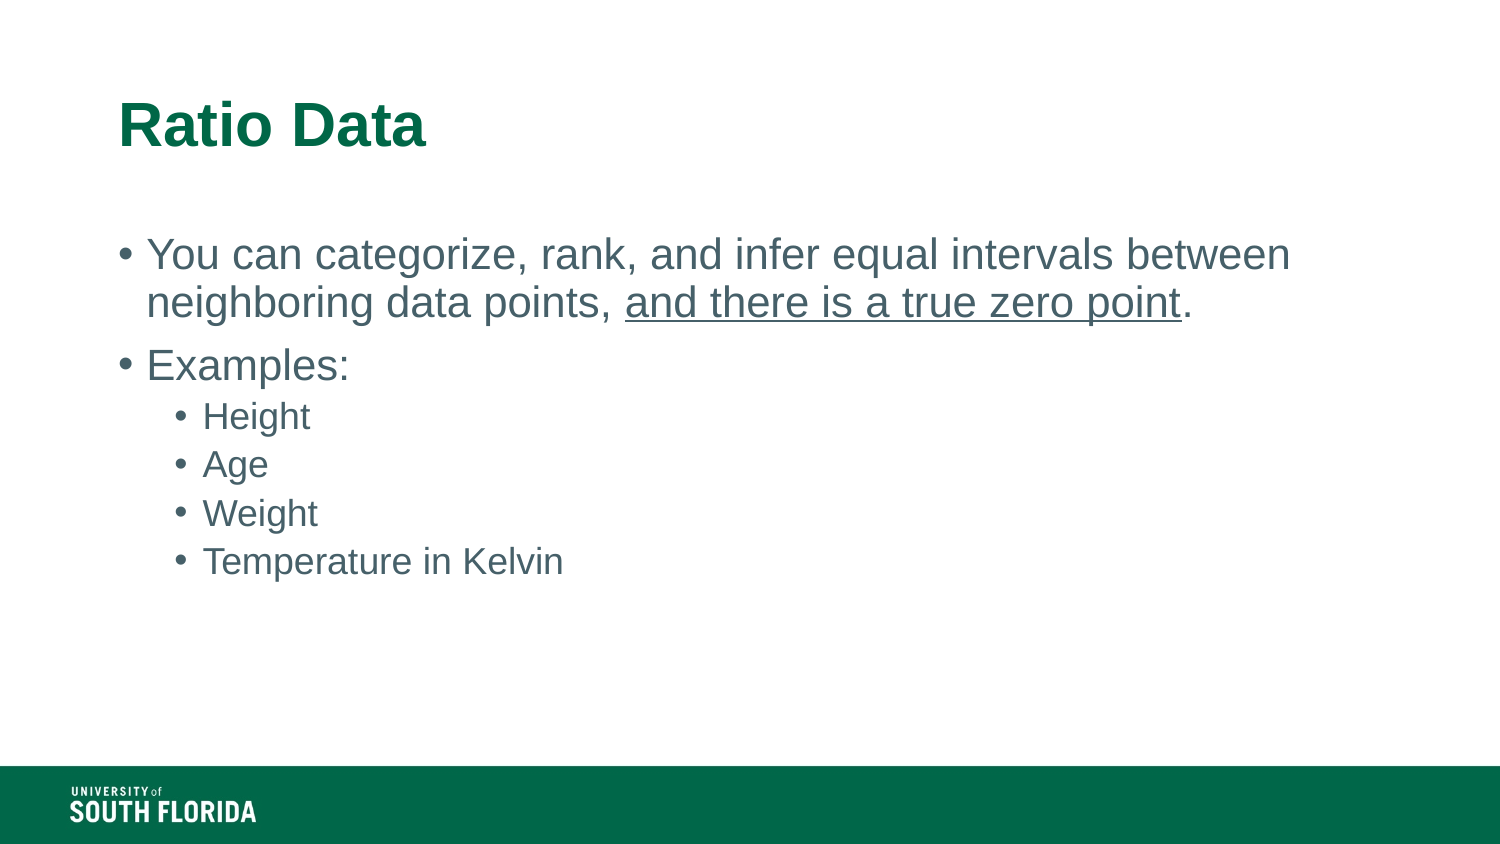

# Ratio Data
You can categorize, rank, and infer equal intervals between neighboring data points, and there is a true zero point.
Examples:
Height
Age
Weight
Temperature in Kelvin